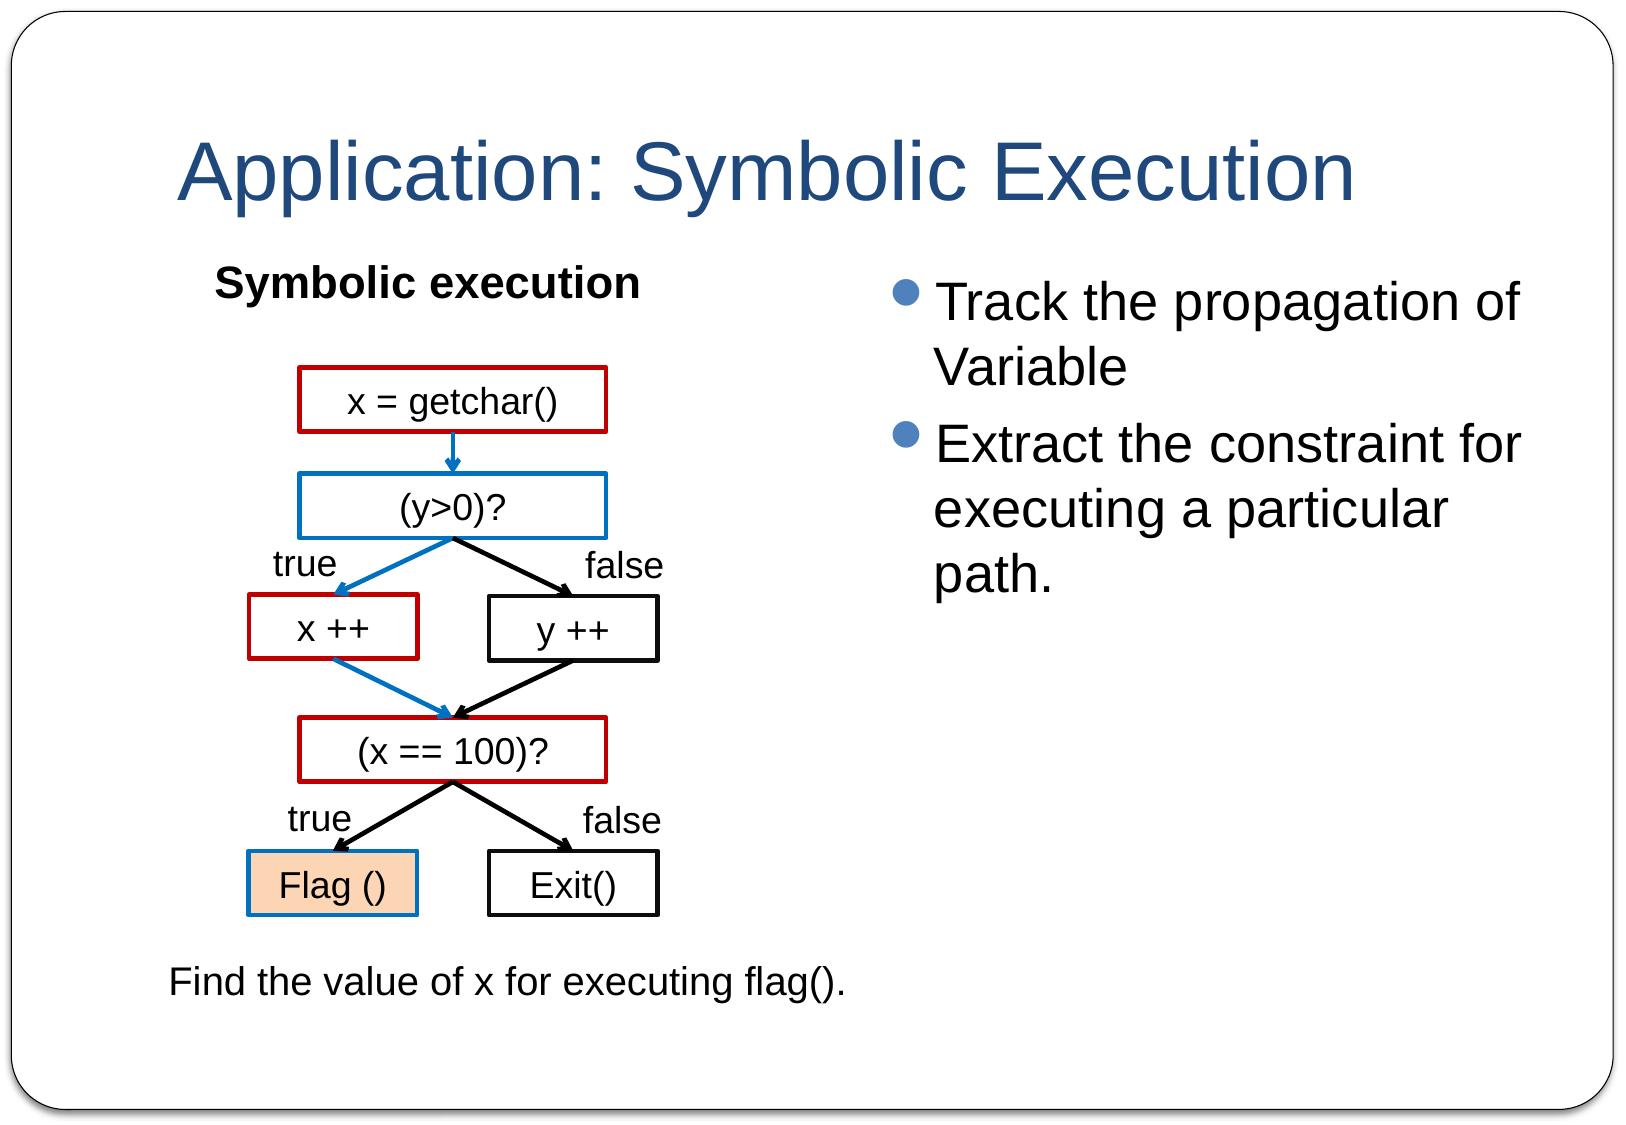

# Application: Symbolic Execution
Symbolic execution
Track the propagation of Variable
Extract the constraint for executing a particular path.
x = getchar()
(y>0)?
true
false
x ++
y ++
(x == 100)?
true
false
Flag ()
Exit()
Find the value of x for executing flag().